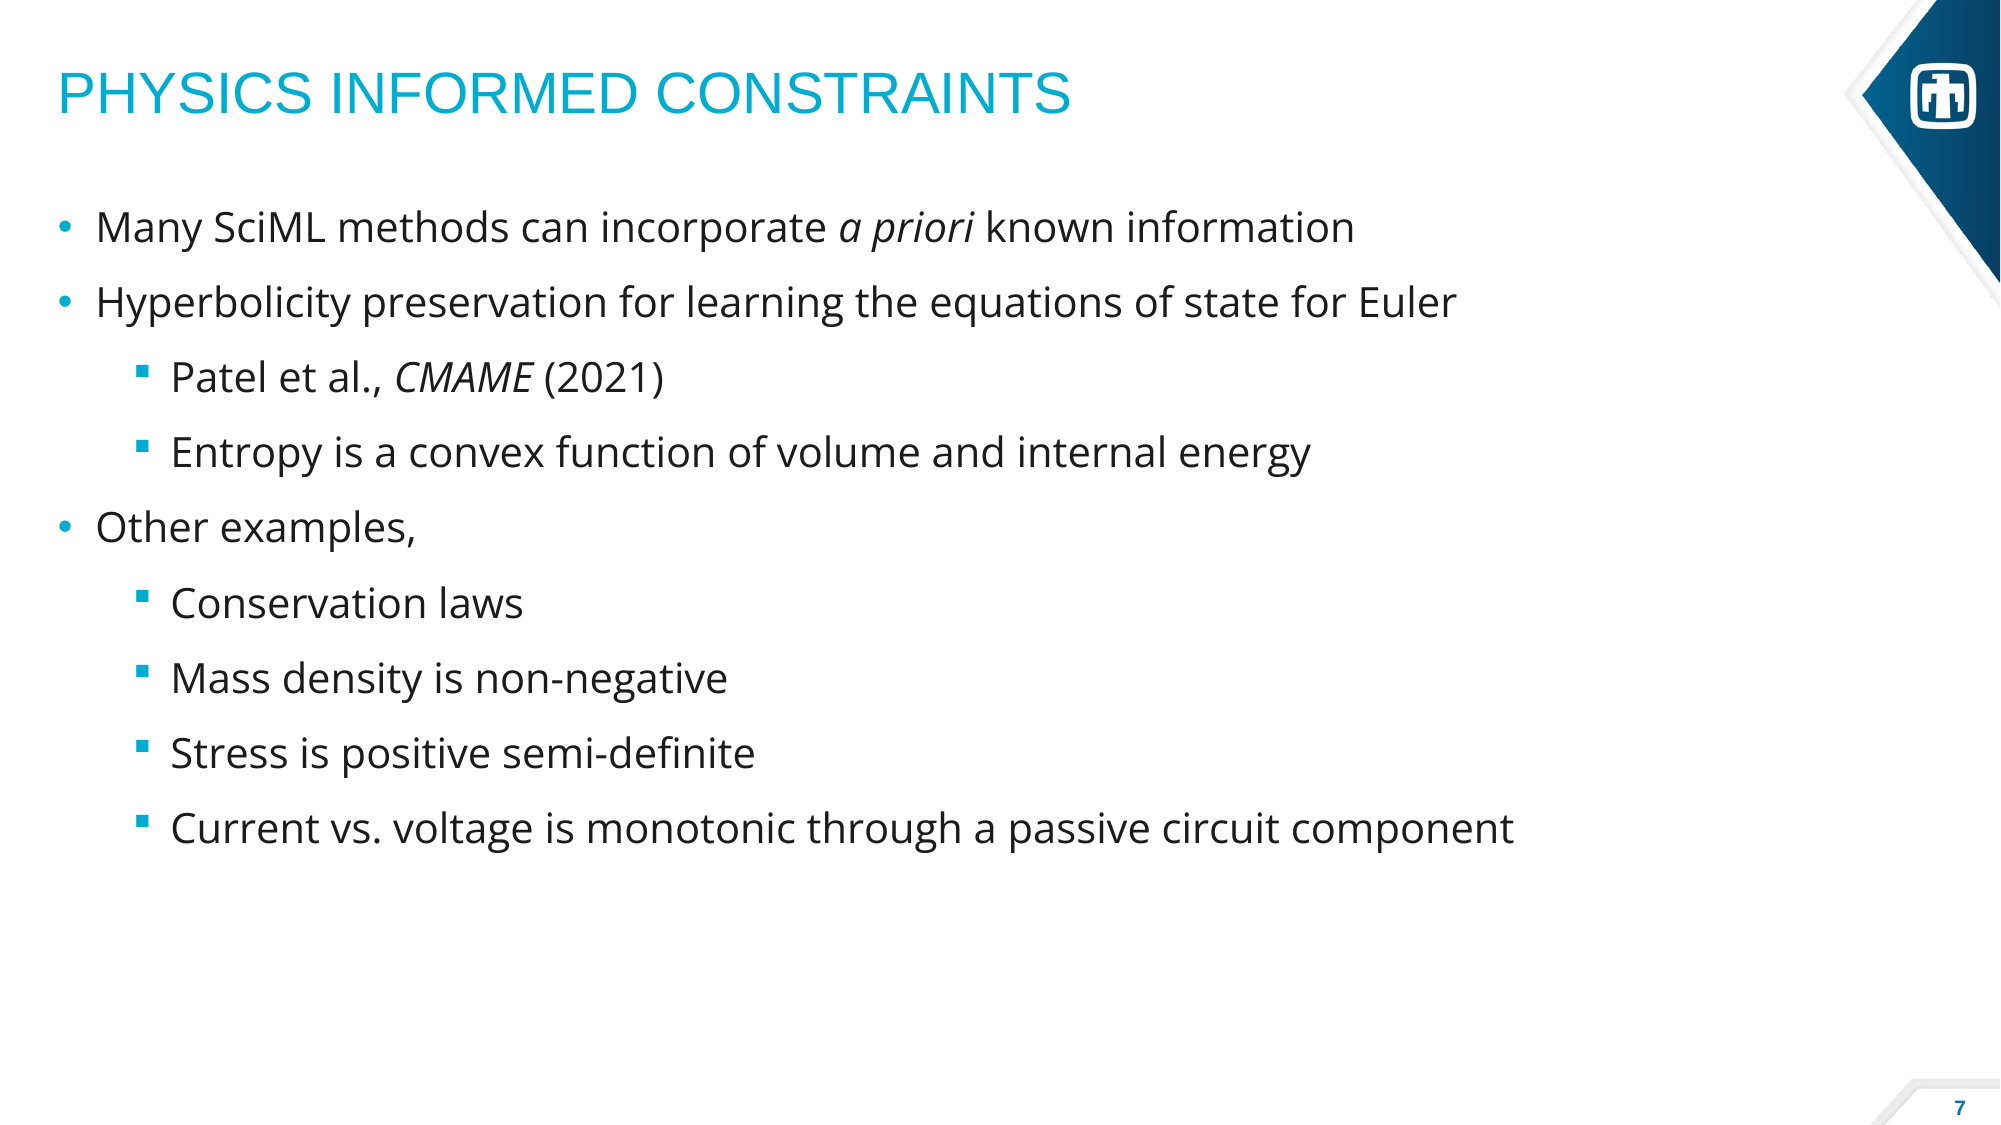

# Physics informed constraints
Many SciML methods can incorporate a priori known information
Hyperbolicity preservation for learning the equations of state for Euler
Patel et al., CMAME (2021)
Entropy is a convex function of volume and internal energy
Other examples,
Conservation laws
Mass density is non-negative
Stress is positive semi-definite
Current vs. voltage is monotonic through a passive circuit component

7